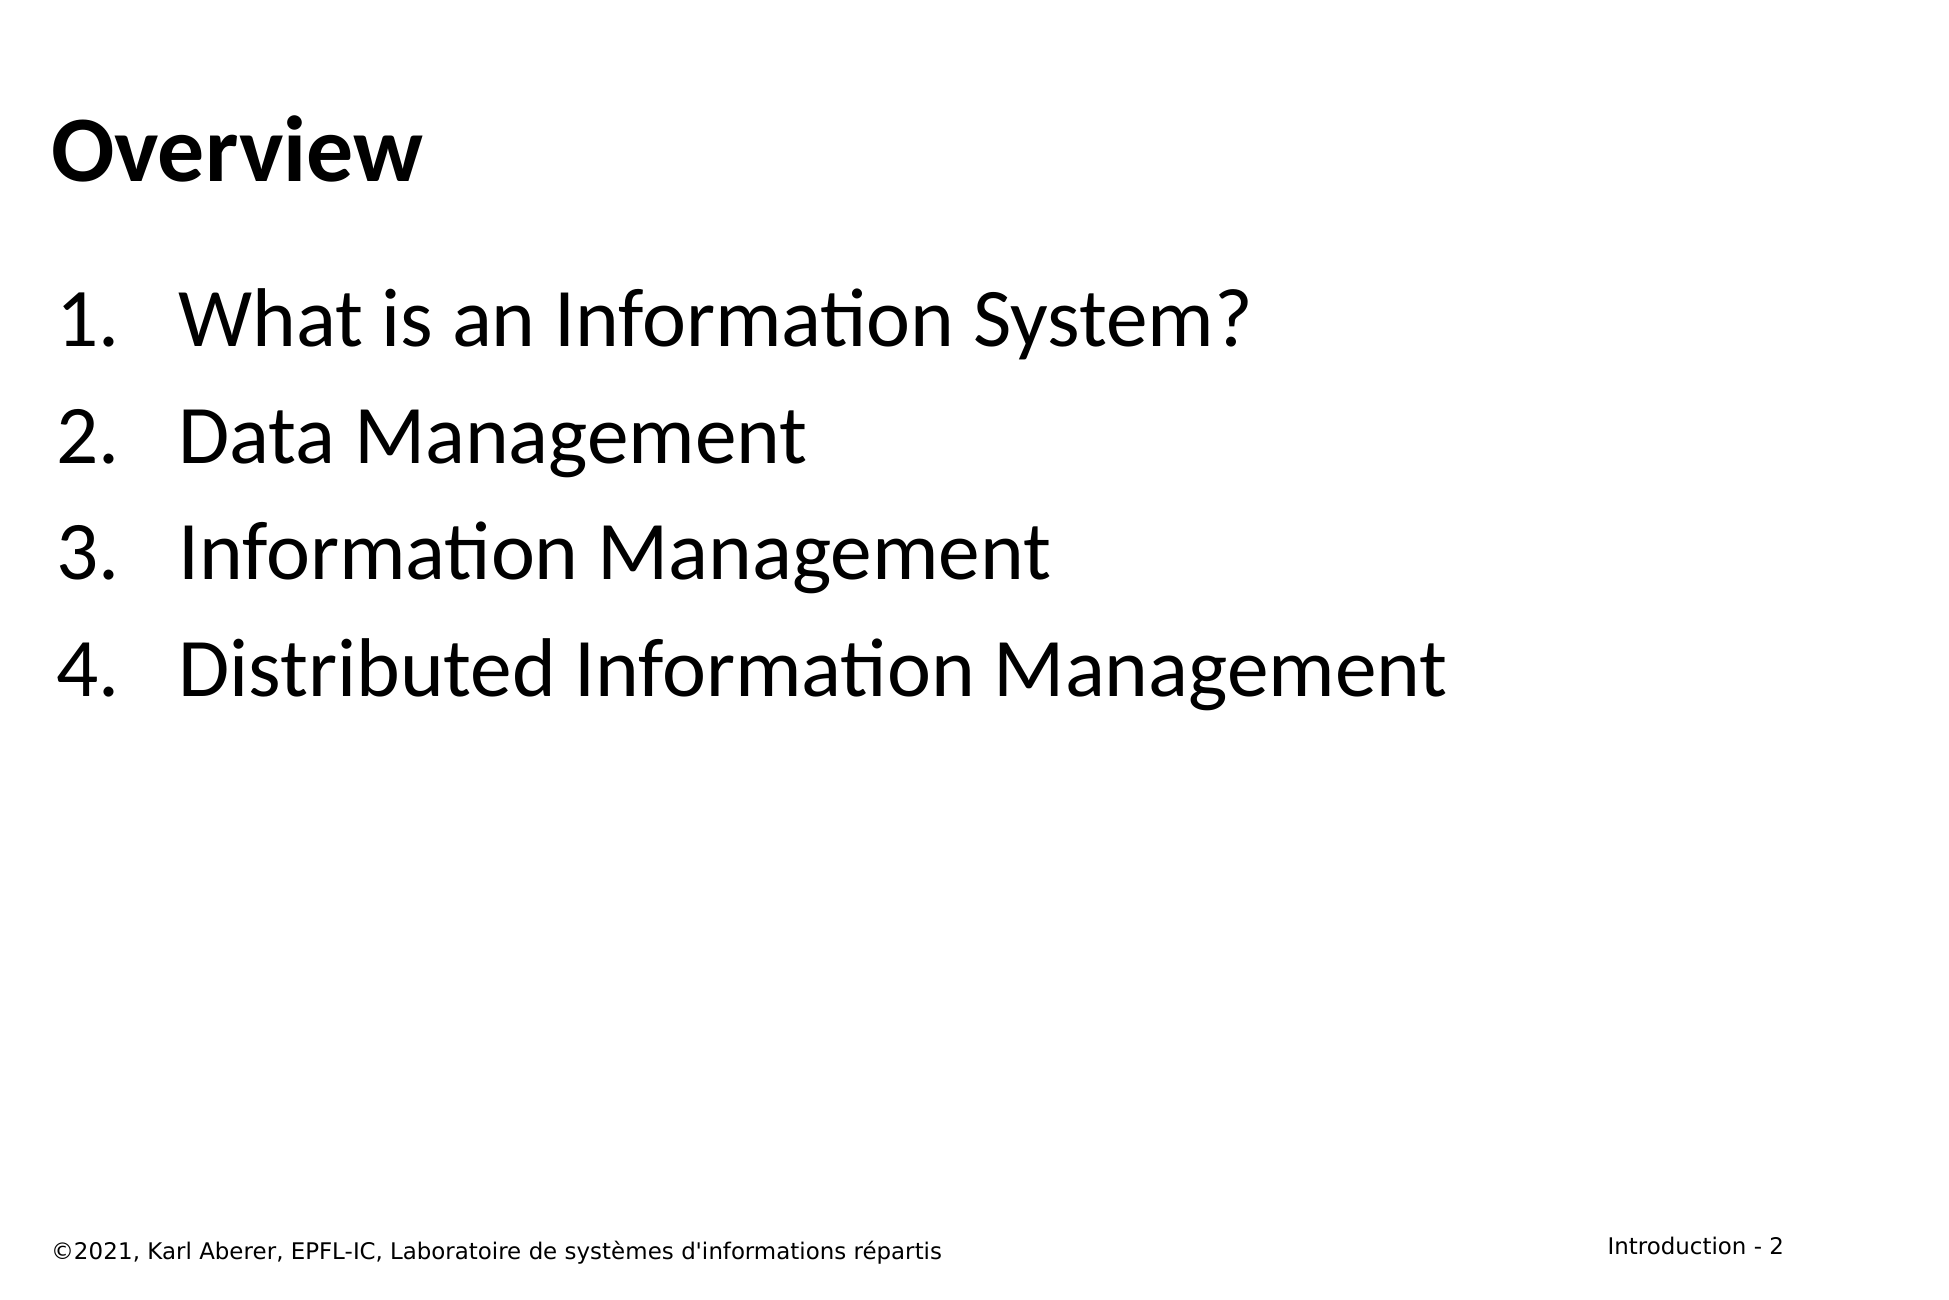

# Overview
What is an Information System?
Data Management
Information Management
Distributed Information Management

©2021, Karl Aberer, EPFL-IC, Laboratoire de systèmes d'informations répartis